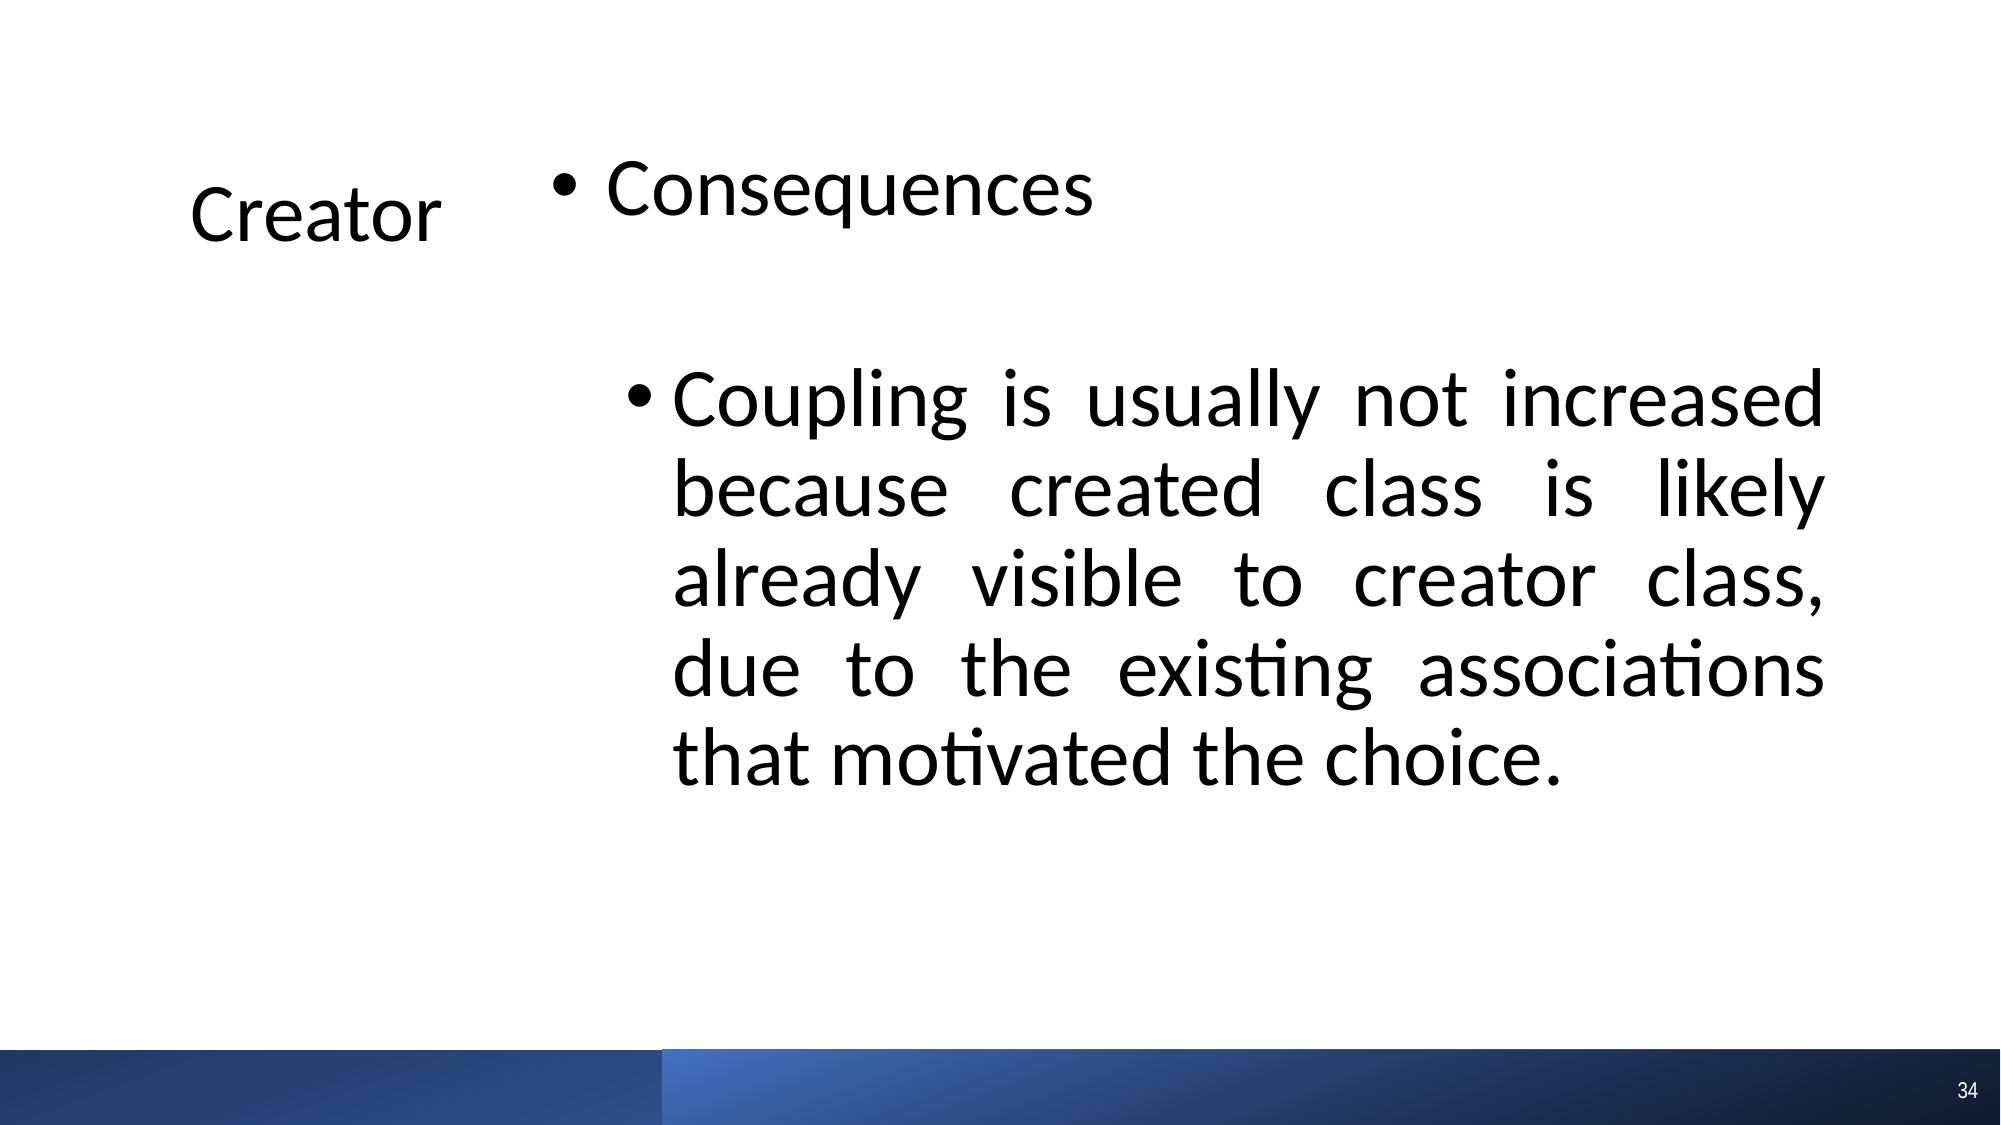

Consequences

Coupling is usually not increased because created class is likely already visible to creator class, due to the existing associations that motivated the choice.
# Creator

34